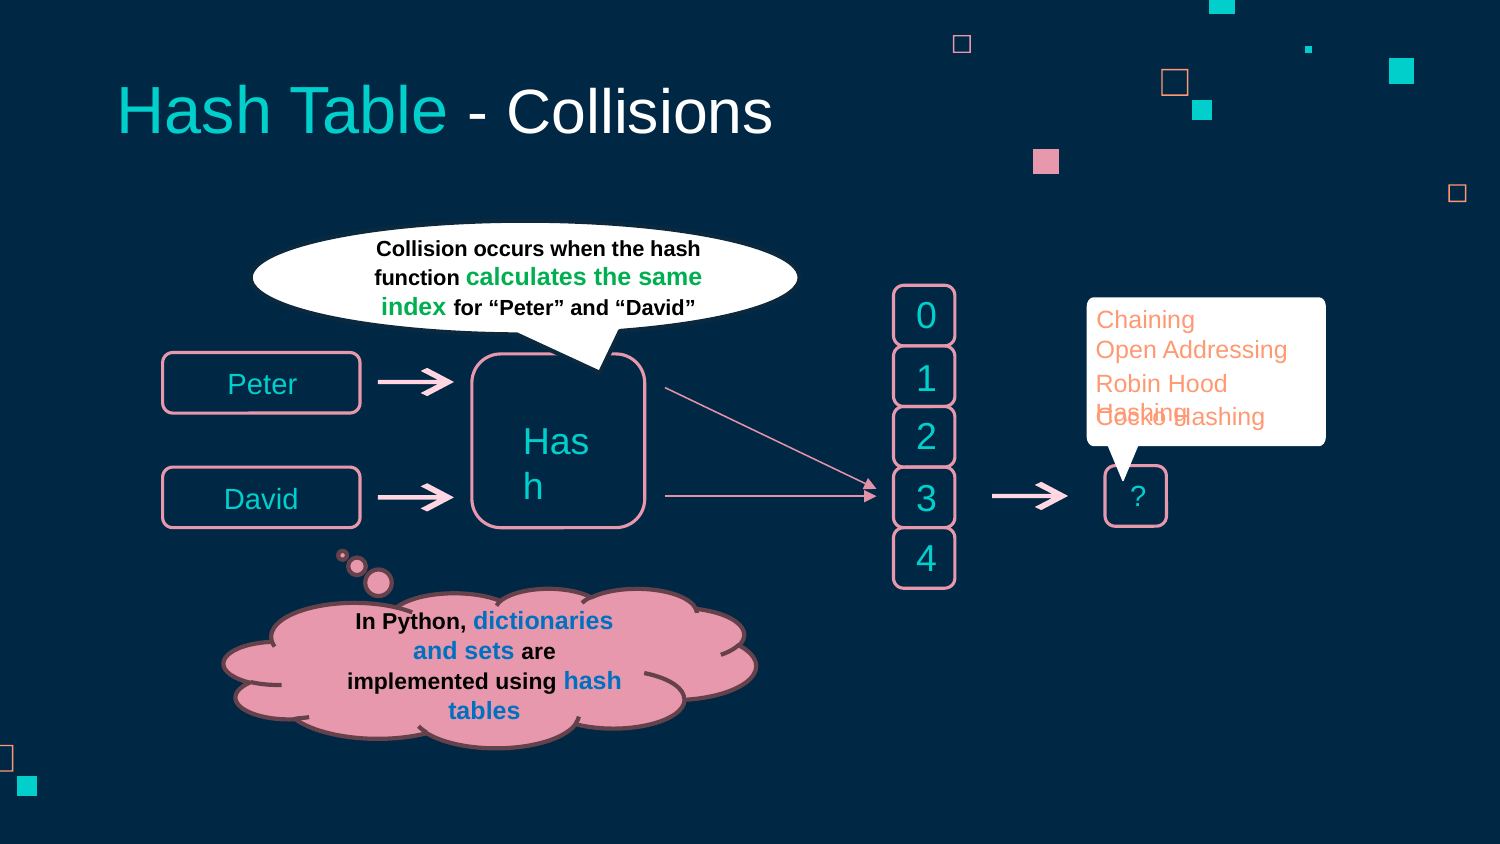

# Hash Table - Collisions
Collision occurs when the hash function calculates the same index for “Peter” and “David”
0

1
2

3

4

Chaining

Open Addressing
Robin Hood Hashing
Cocko Hashing

Peter

Hash

?
David

In Python, dictionaries and sets are implemented using hash tables